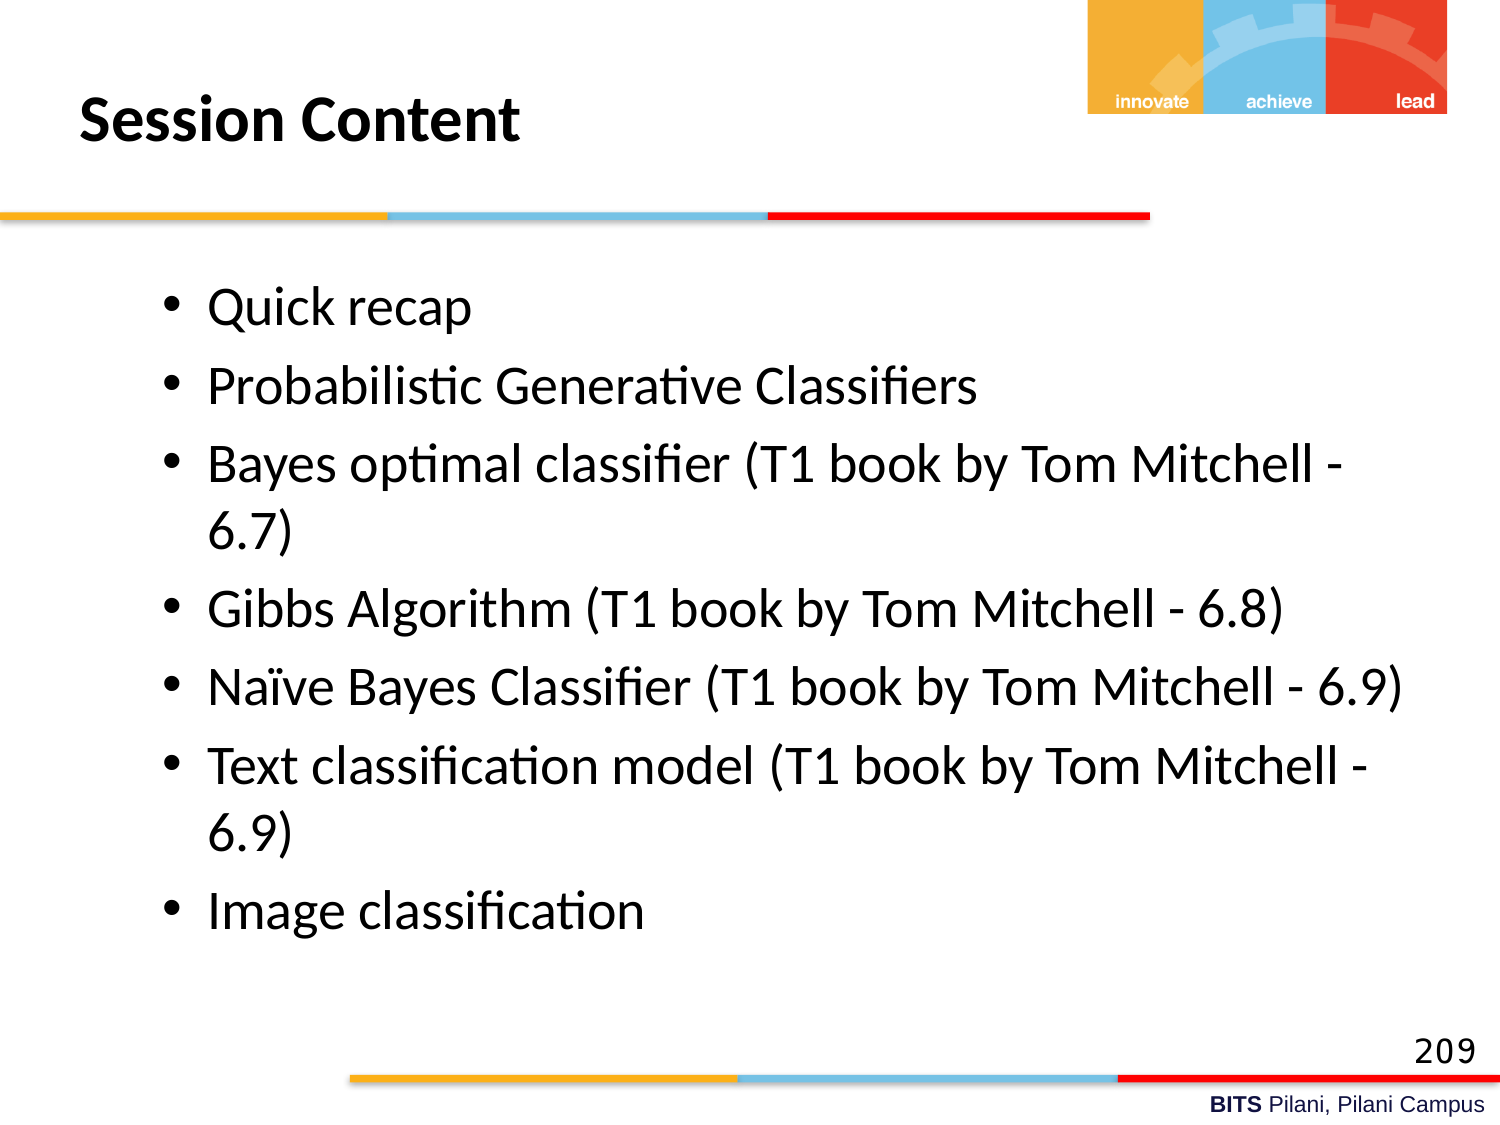

# Session Content
Quick recap
Probabilistic Generative Classifiers
Bayes optimal classifier (T1 book by Tom Mitchell - 6.7)
Gibbs Algorithm (T1 book by Tom Mitchell - 6.8)
Naïve Bayes Classifier (T1 book by Tom Mitchell - 6.9)
Text classification model (T1 book by Tom Mitchell - 6.9)
Image classification

209